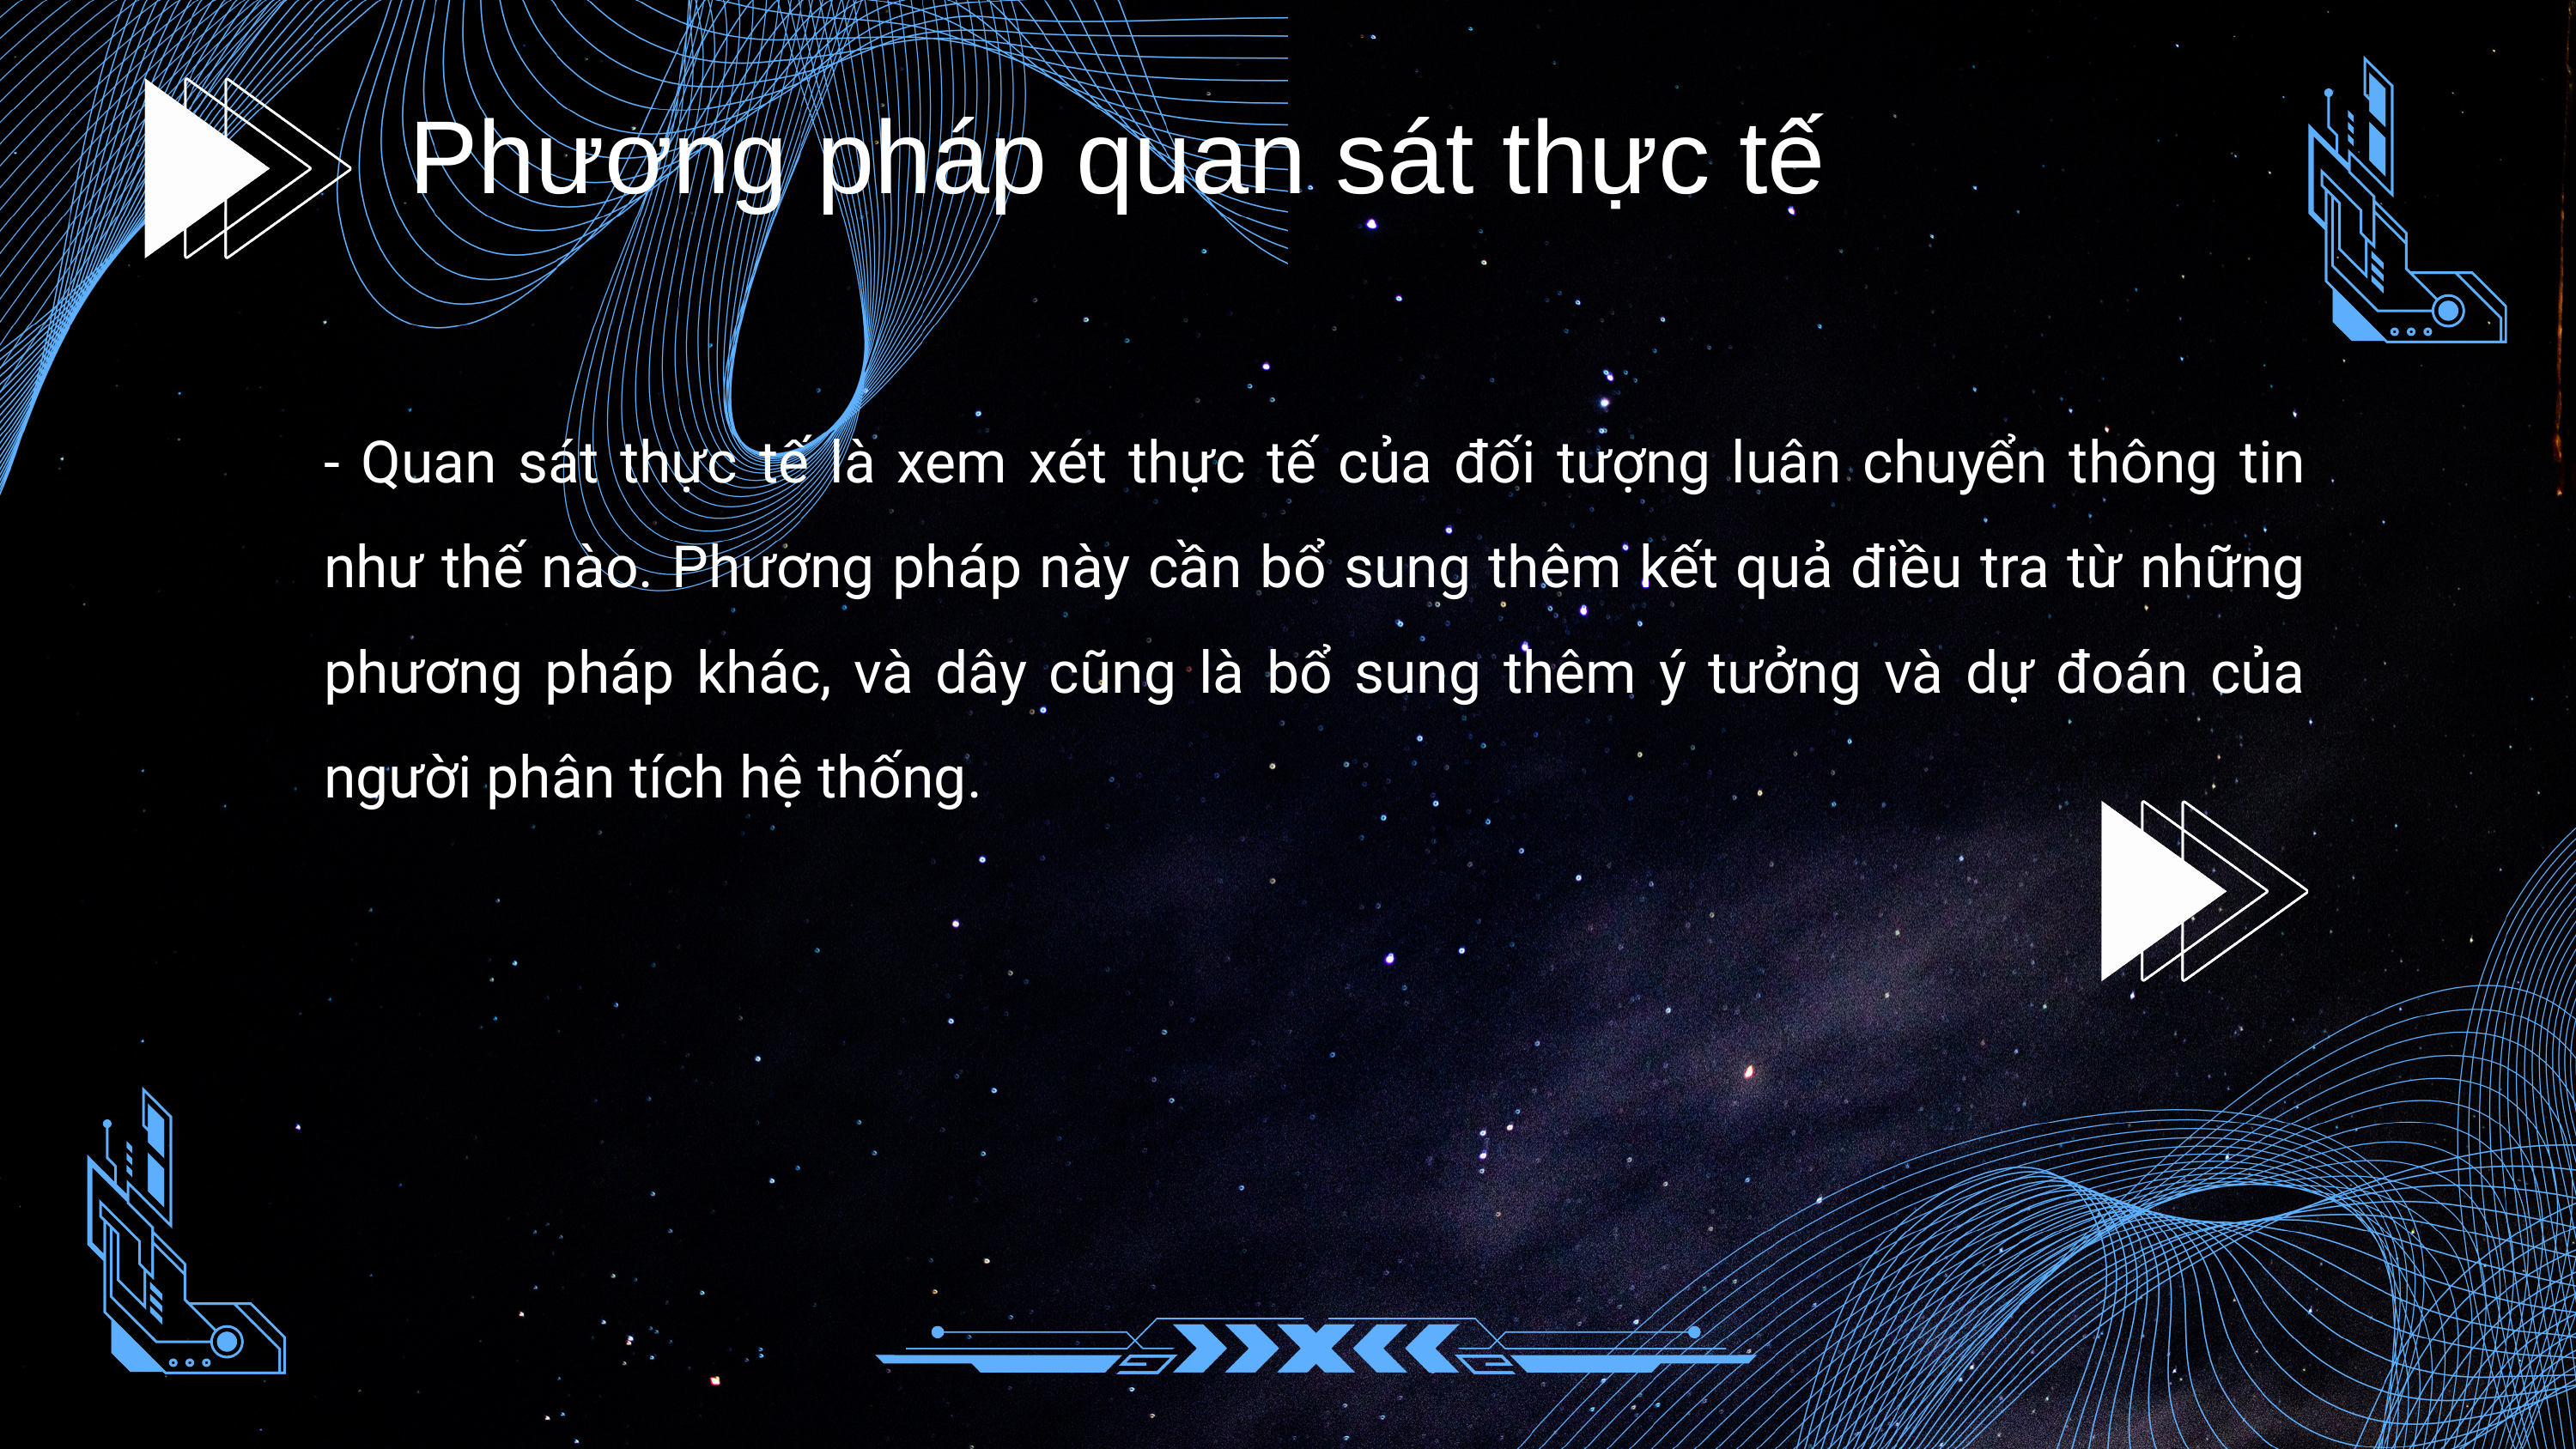

Phương pháp quan sát thực tế
- Quan sát thực tế là xem xét thực tế của đối tượng luân chuyển thông tin như thế nào. Phương pháp này cần bổ sung thêm kết quả điều tra từ những phương pháp khác, và dây cũng là bổ sung thêm ý tưởng và dự đoán của người phân tích hệ thống.